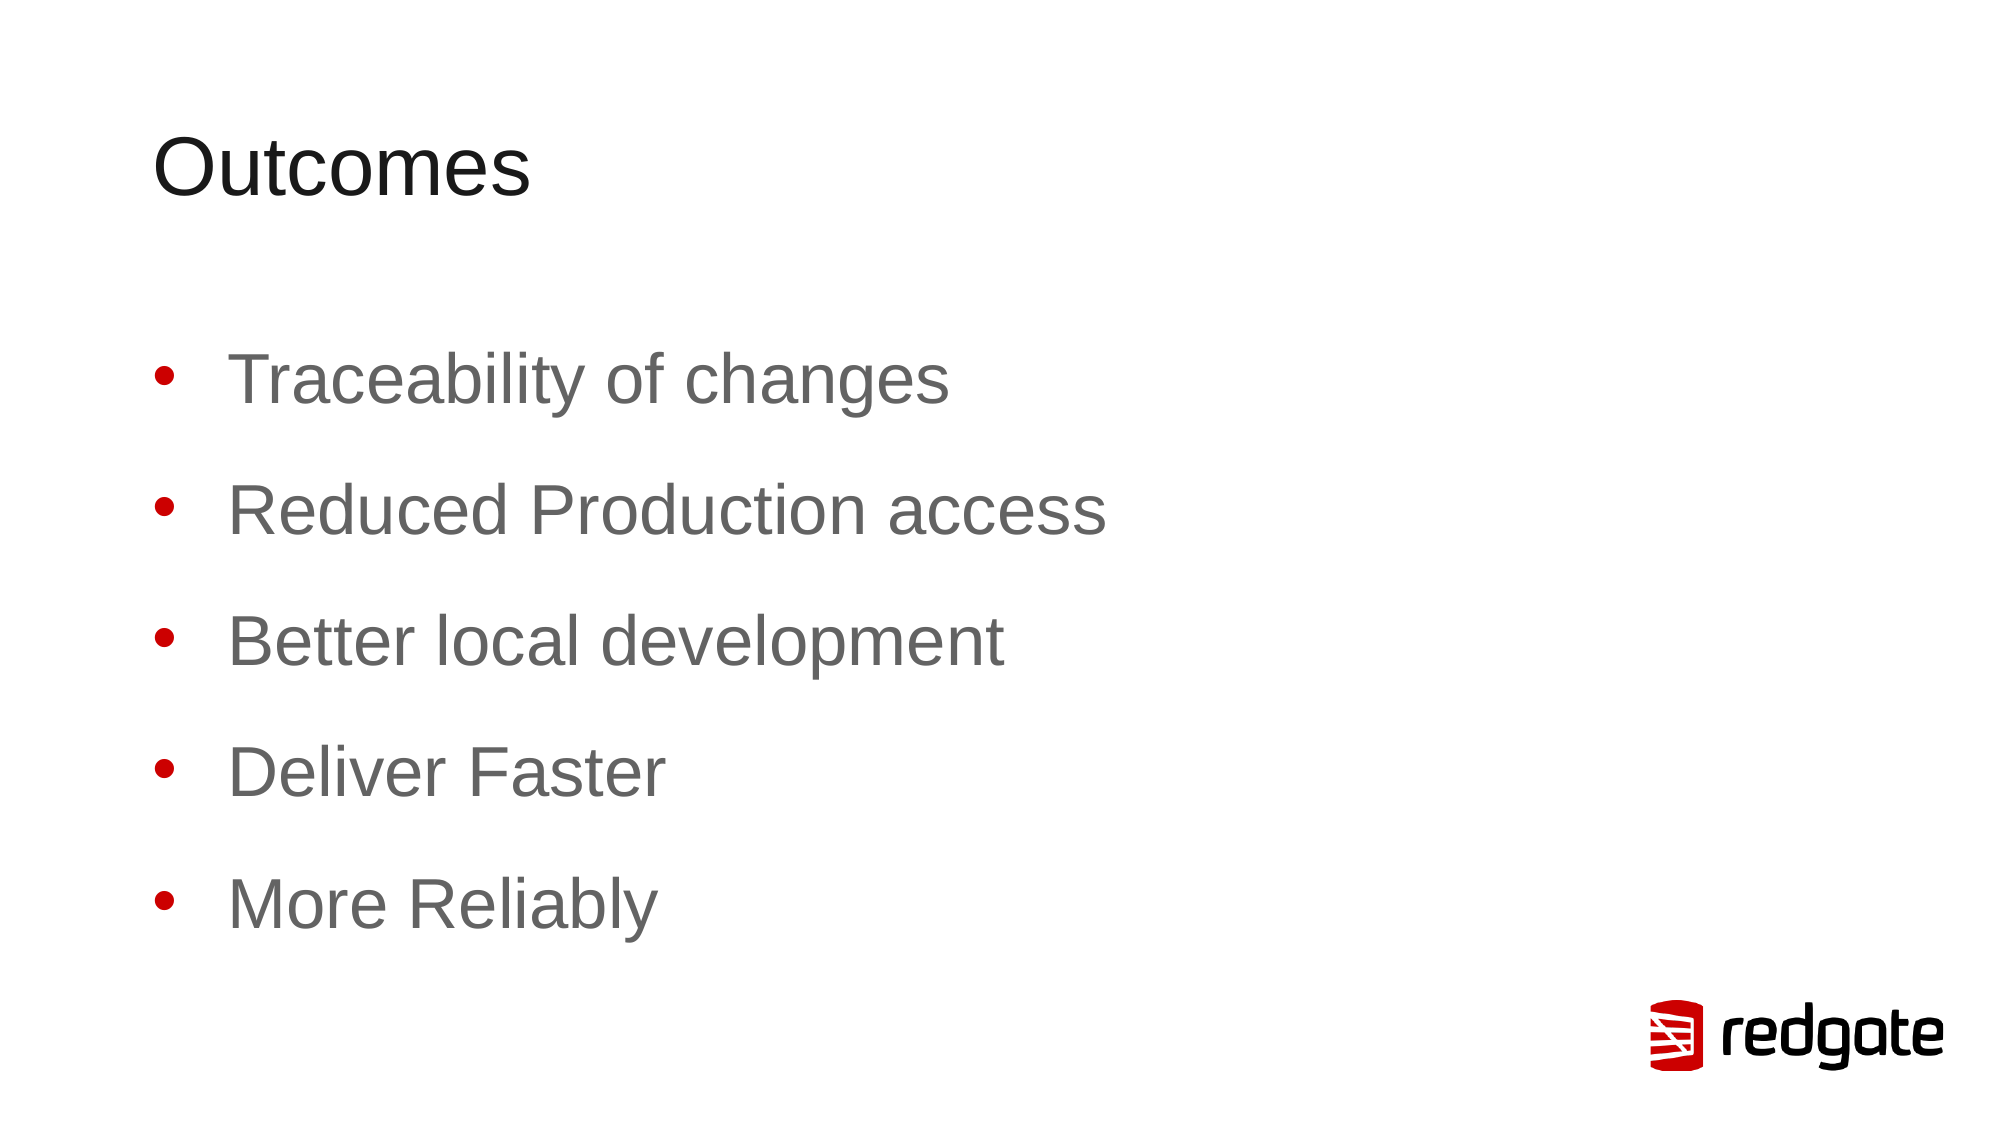

# Outcomes
Traceability of changes
Reduced Production access
Better local development
Deliver Faster
More Reliably